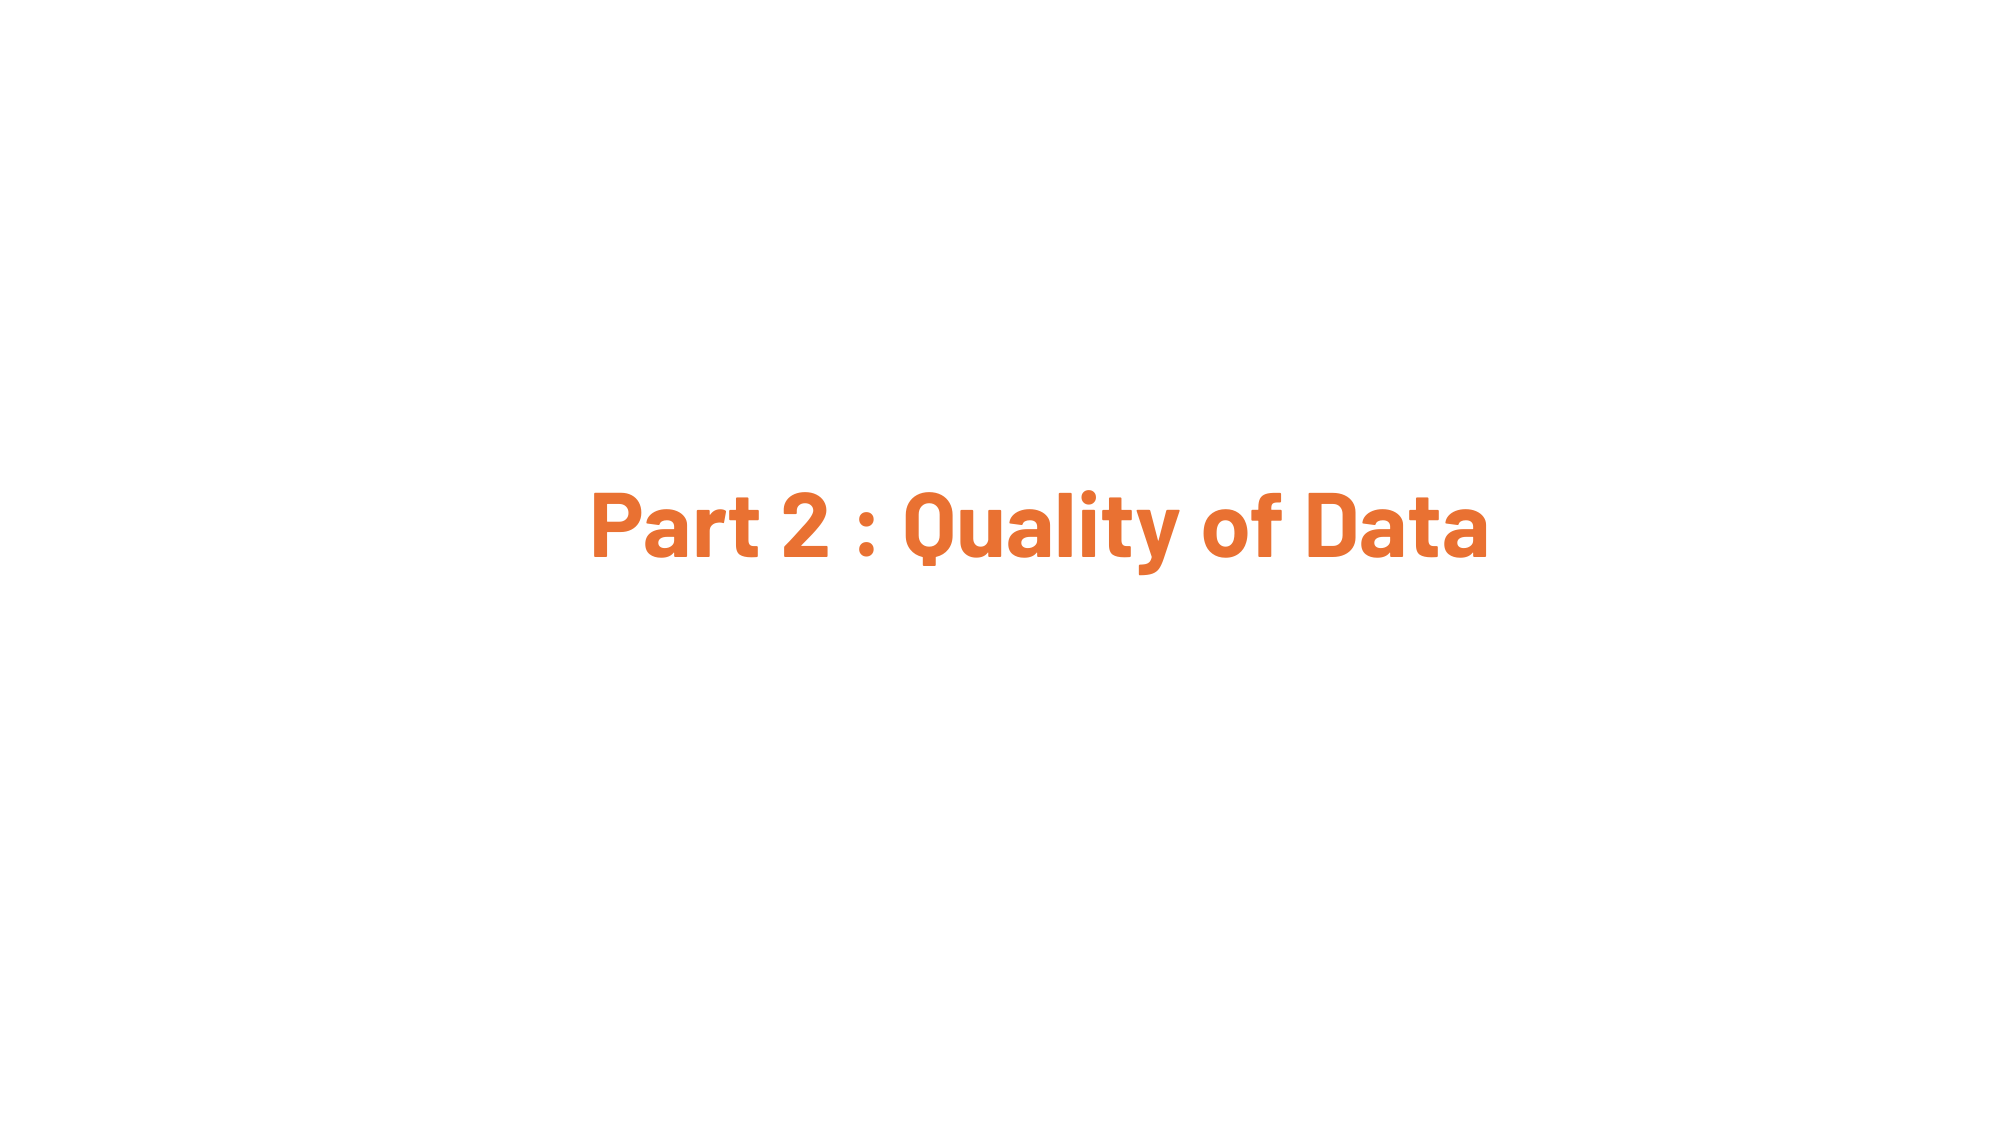

# Part 2 : Quality of Data